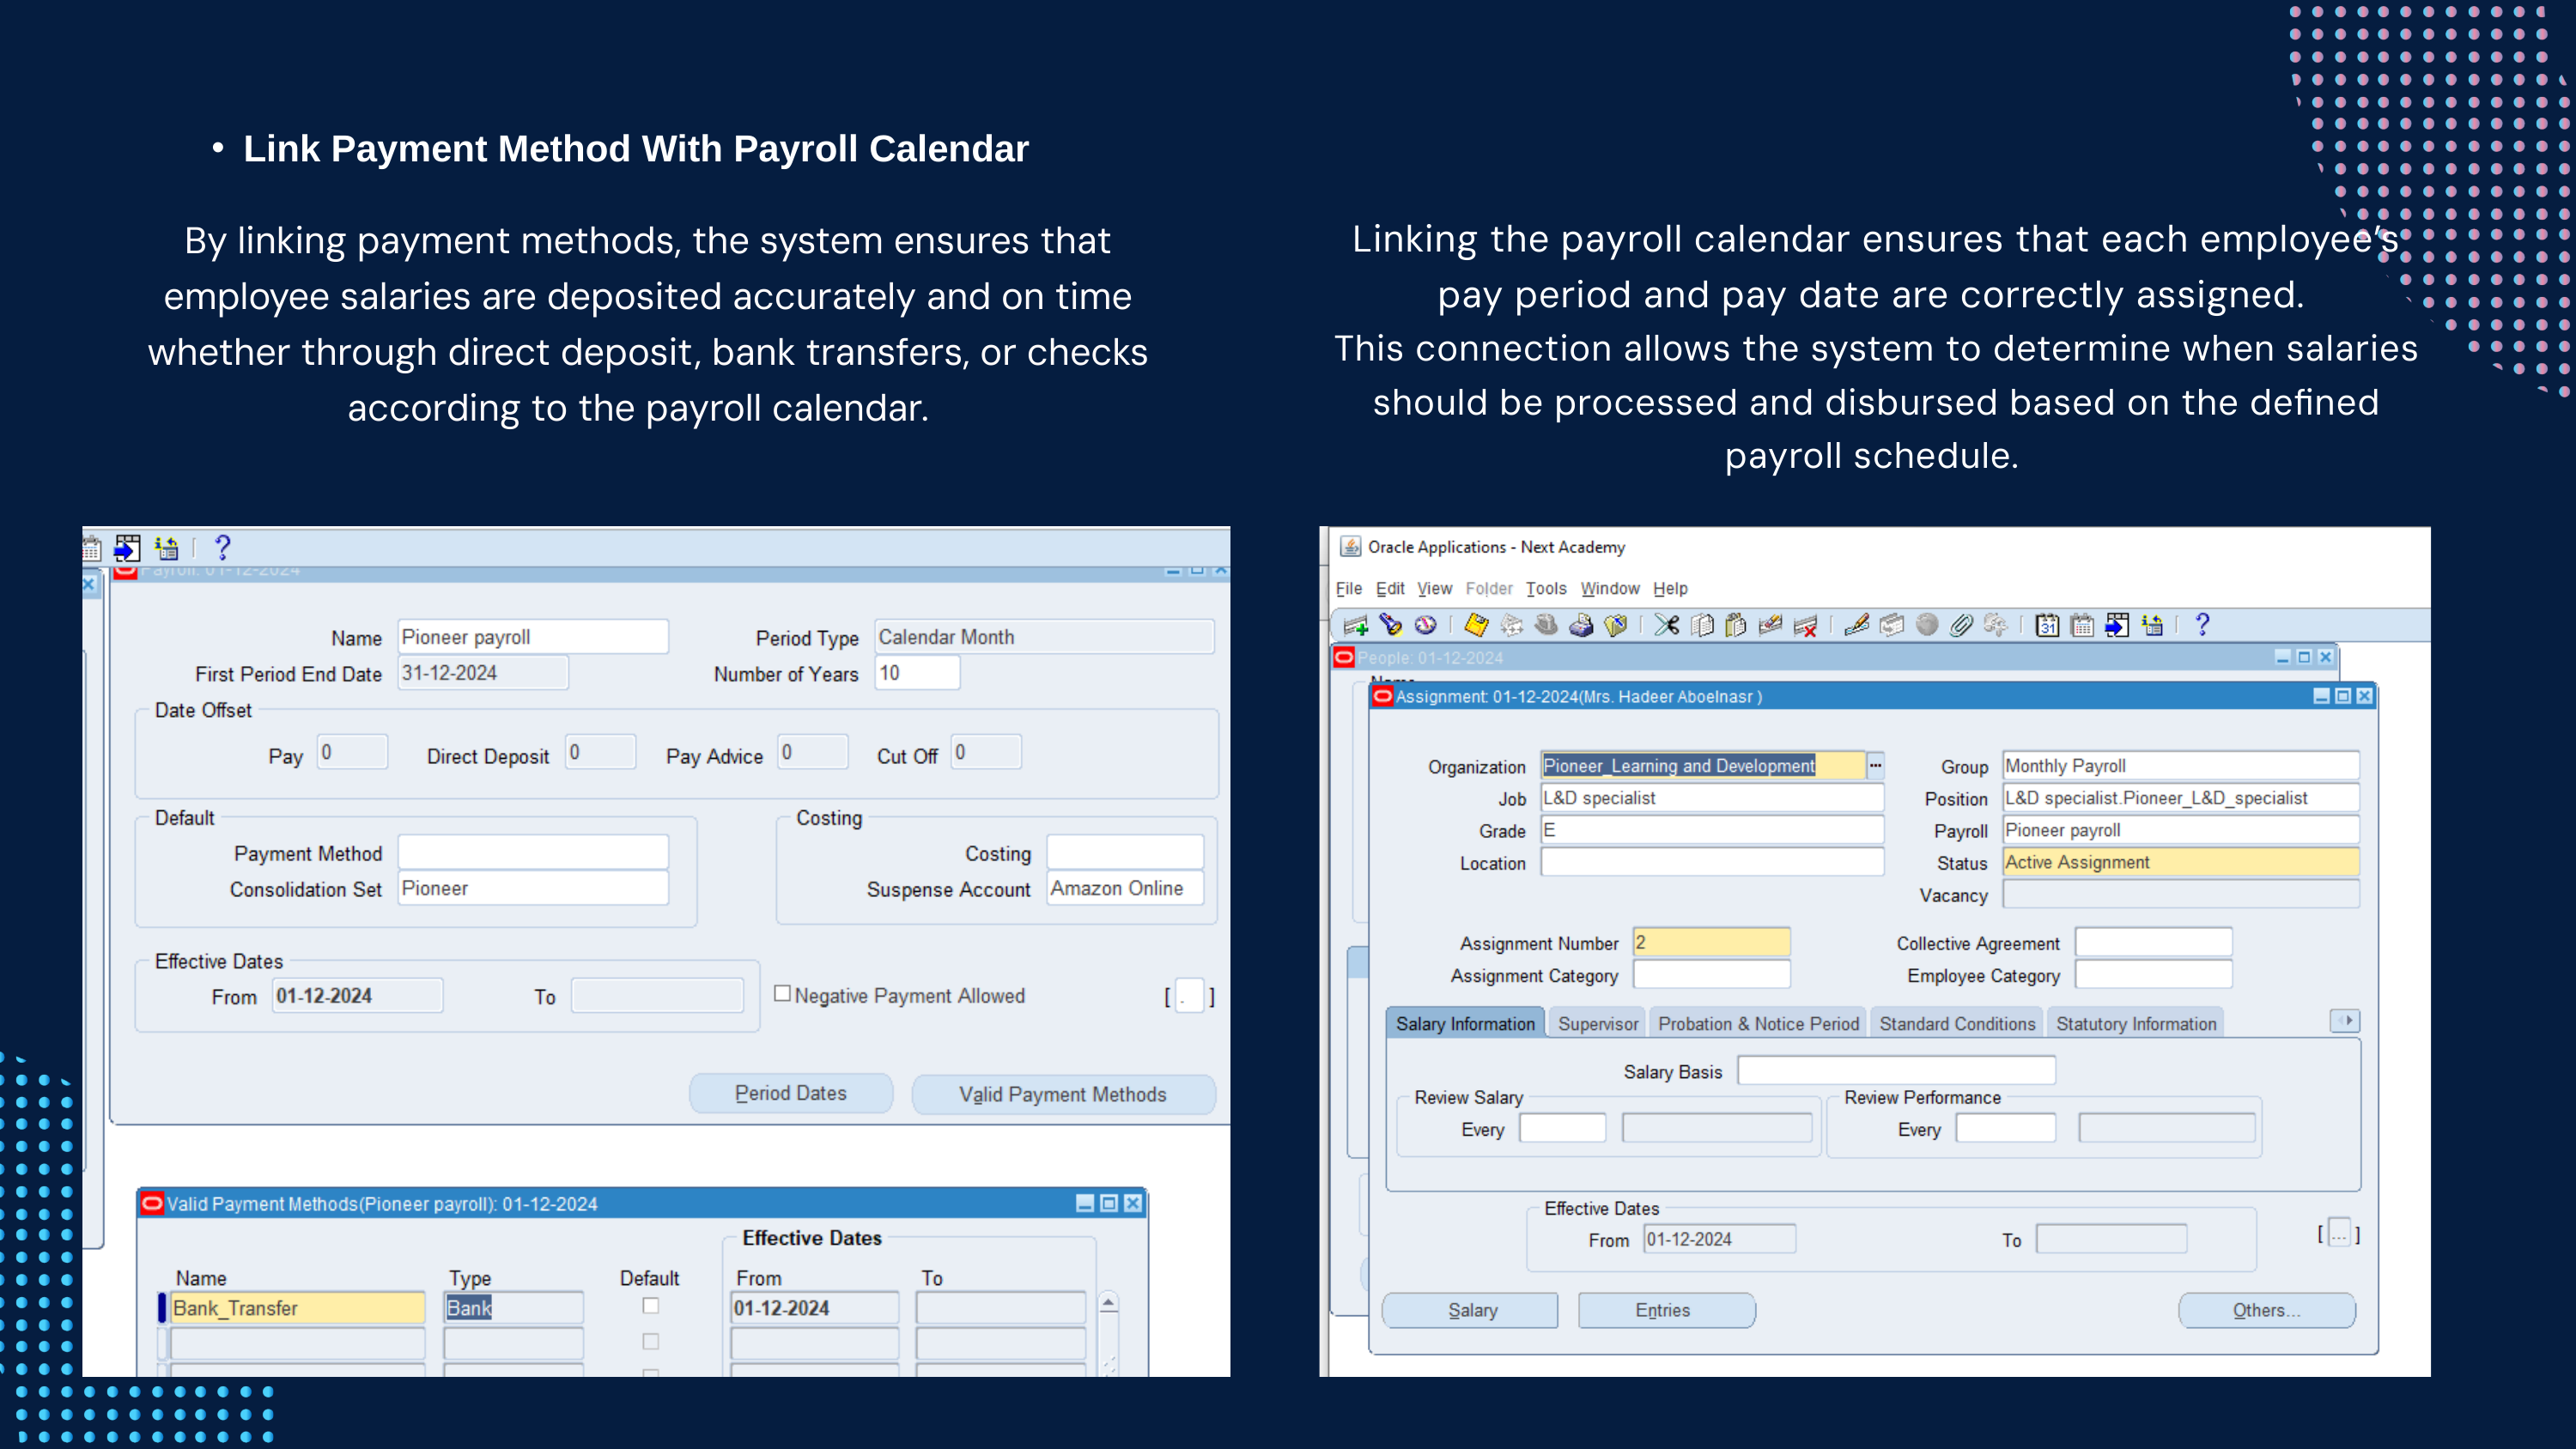

Link Payment Method With Payroll Calendar
Linking the payroll calendar ensures that each employee’s pay period and pay date are correctly assigned.
This connection allows the system to determine when salaries should be processed and disbursed based on the defined payroll schedule.

By linking payment methods, the system ensures that employee salaries are deposited accurately and on time whether through direct deposit, bank transfers, or checks according to the payroll calendar.